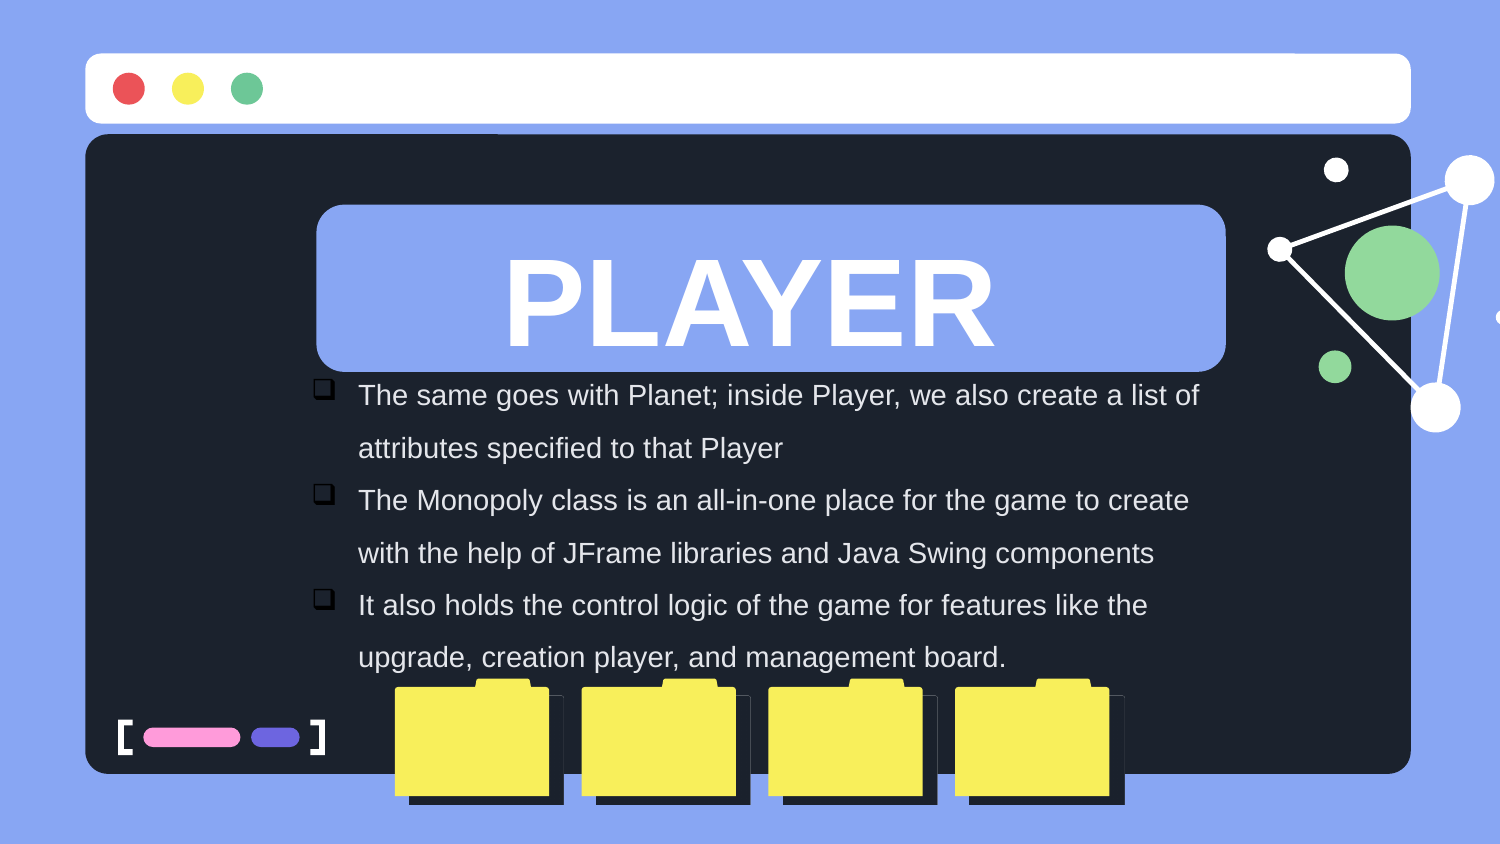

# PLAYER
The same goes with Planet; inside Player, we also create a list of attributes specified to that Player
The Monopoly class is an all-in-one place for the game to create with the help of JFrame libraries and Java Swing components
It also holds the control logic of the game for features like the upgrade, creation player, and management board.